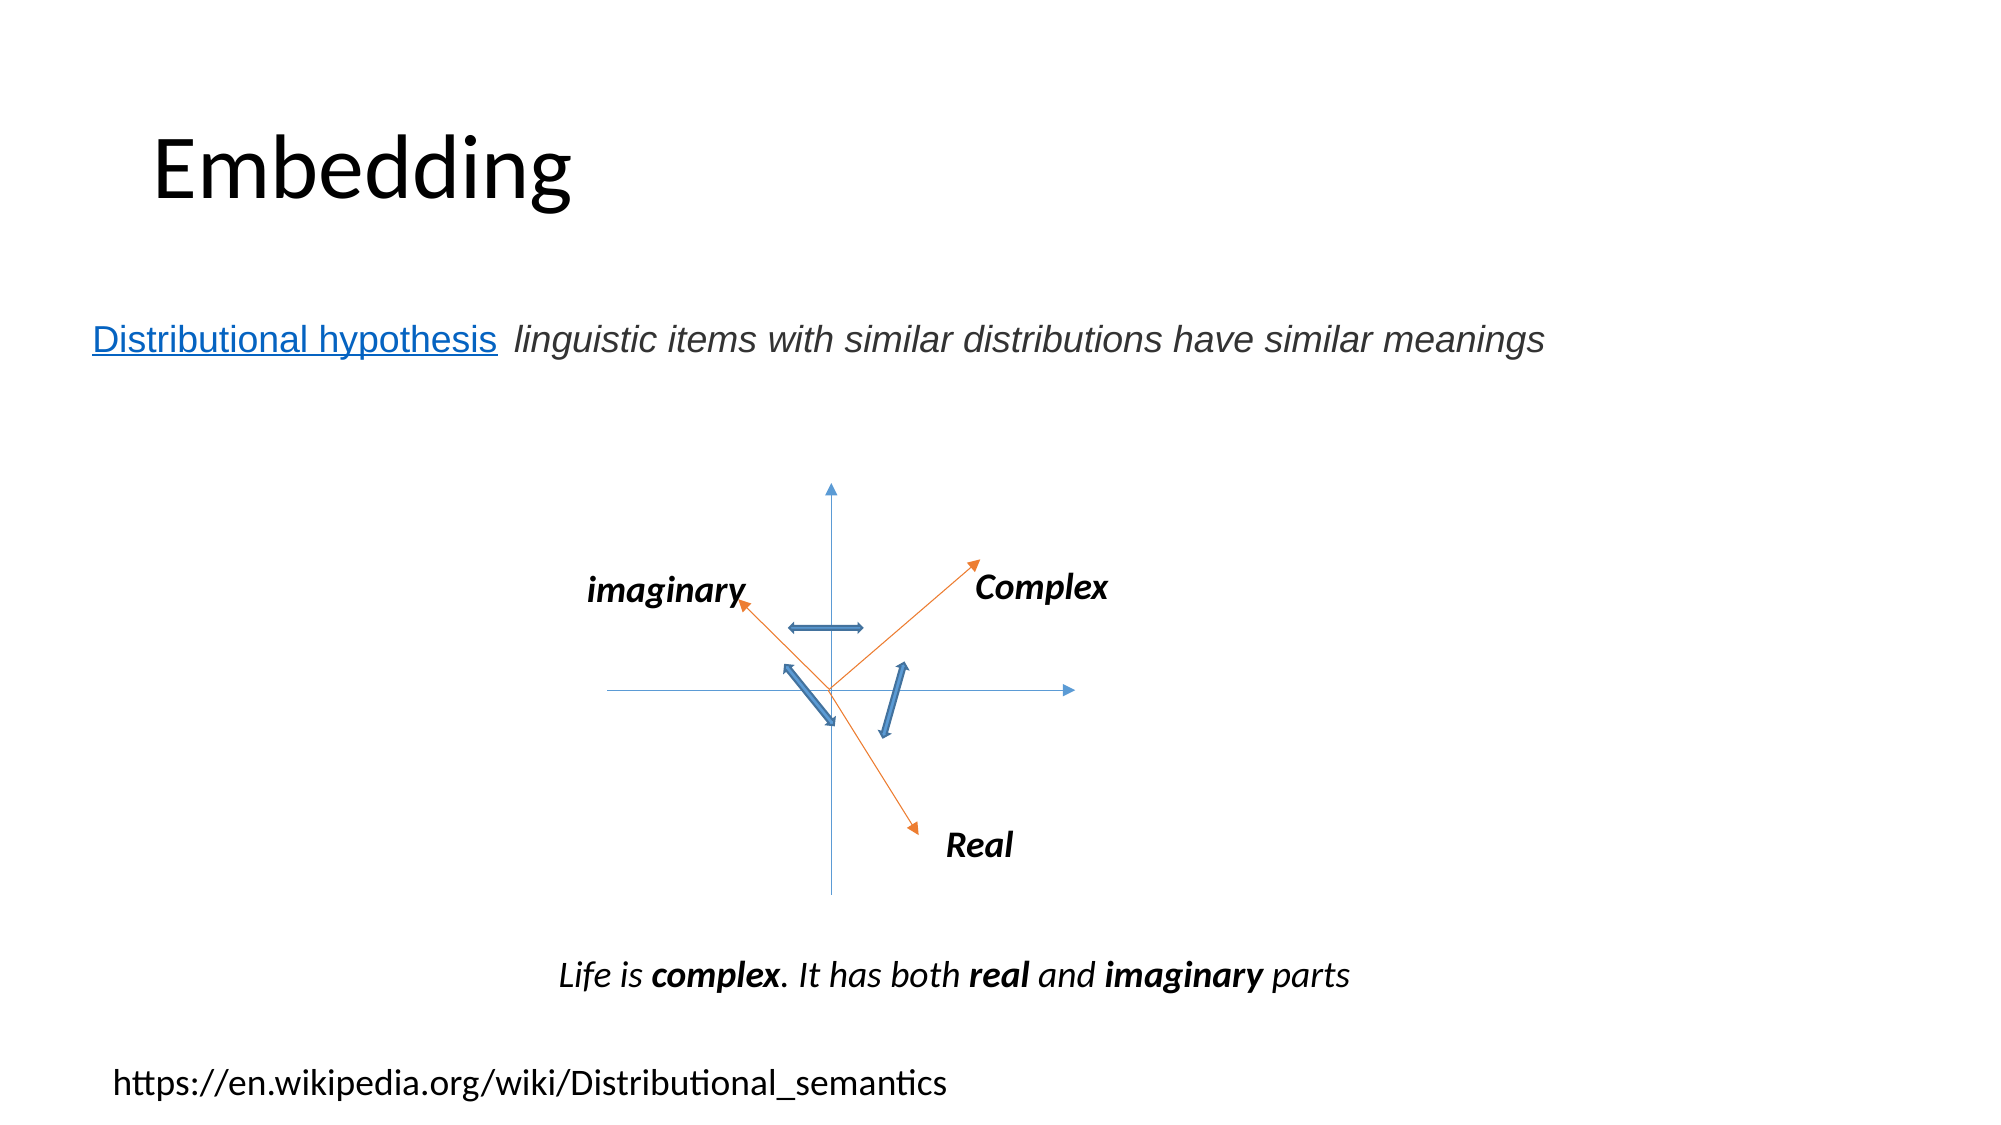

# Embedding
 Distributional hypothesis
linguistic items with similar distributions have similar meanings
Complex
imaginary

Real
Life is complex. It has both real and imaginary parts
https://en.wikipedia.org/wiki/Distributional_semantics